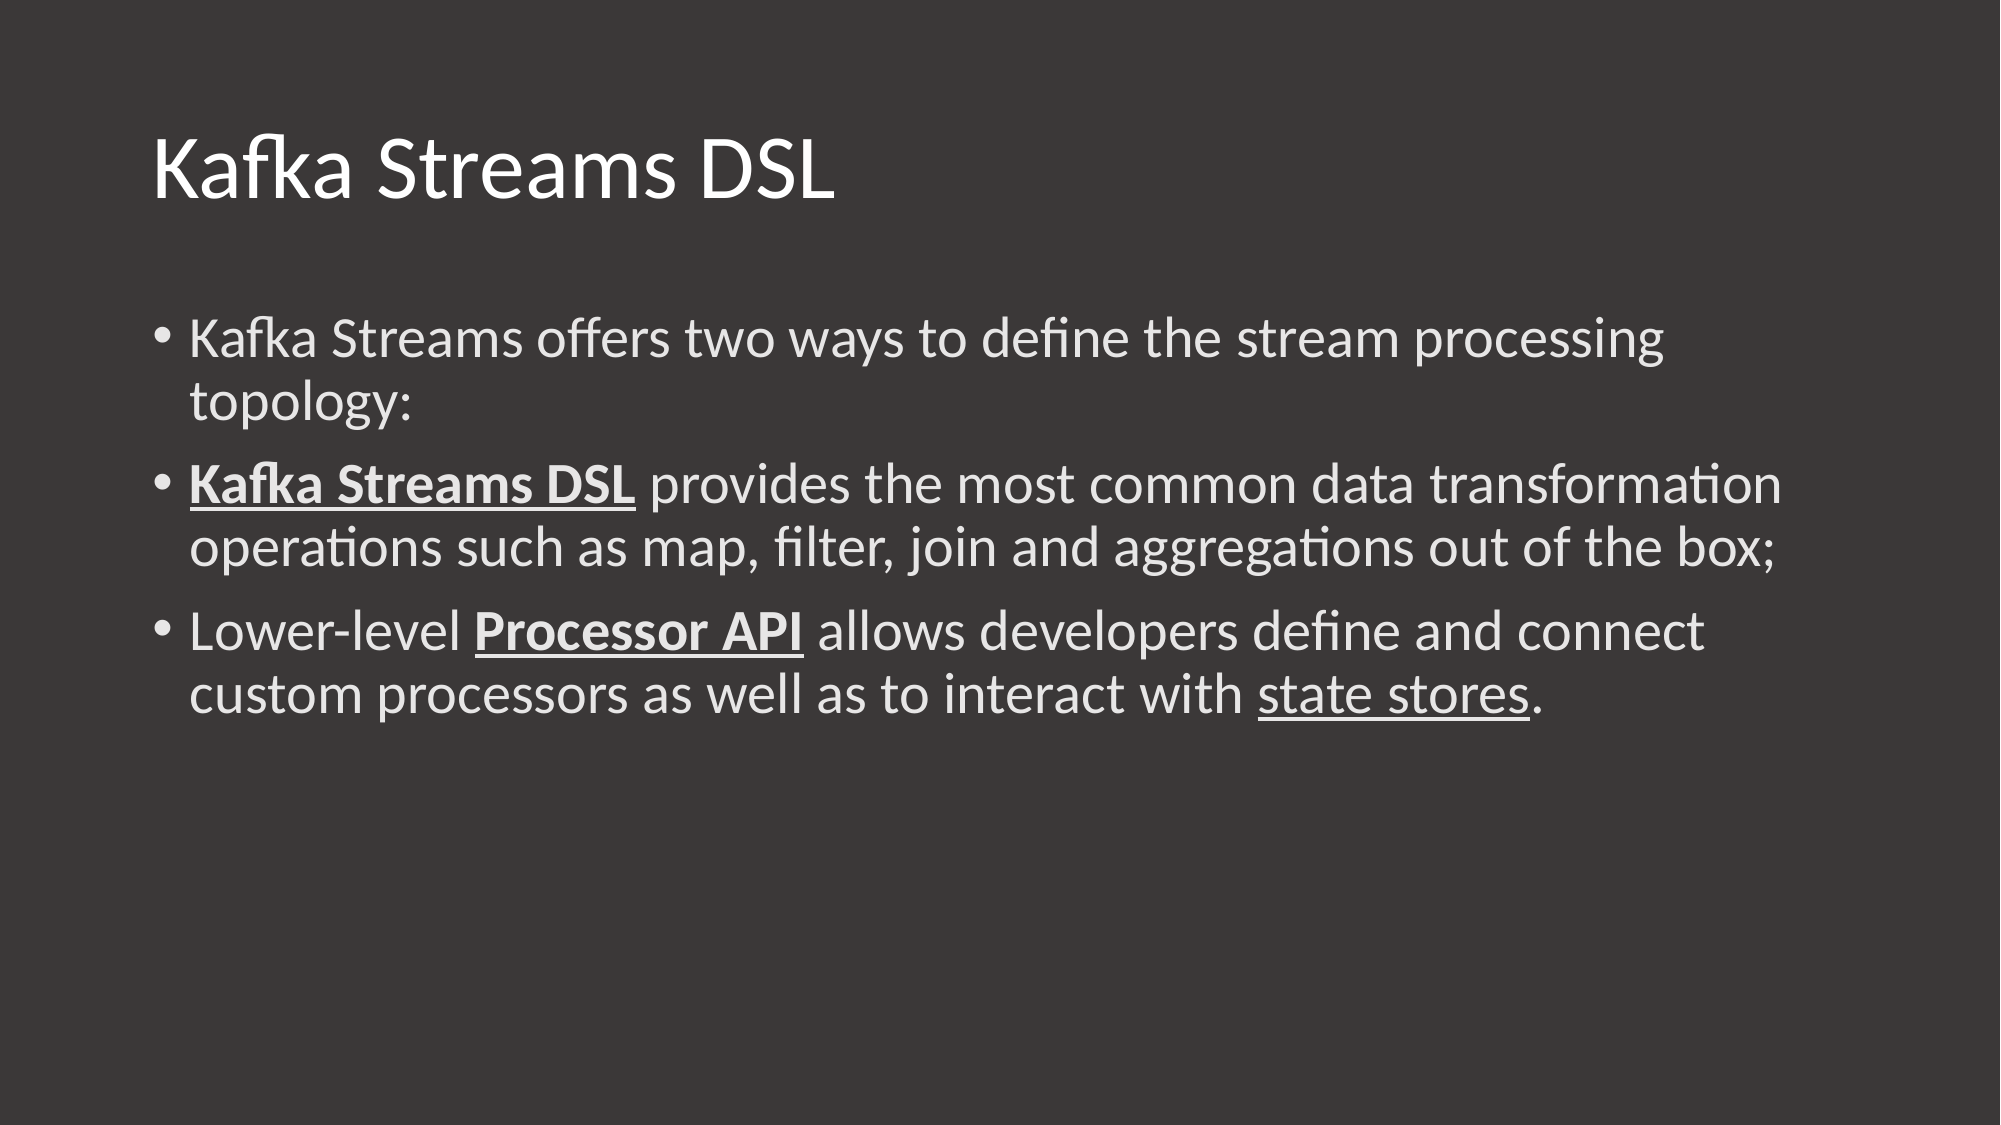

# Kafka Streams DSL
Kafka Streams offers two ways to define the stream processing topology:
Kafka Streams DSL provides the most common data transformation operations such as map, filter, join and aggregations out of the box;
Lower-level Processor API allows developers define and connect custom processors as well as to interact with state stores.